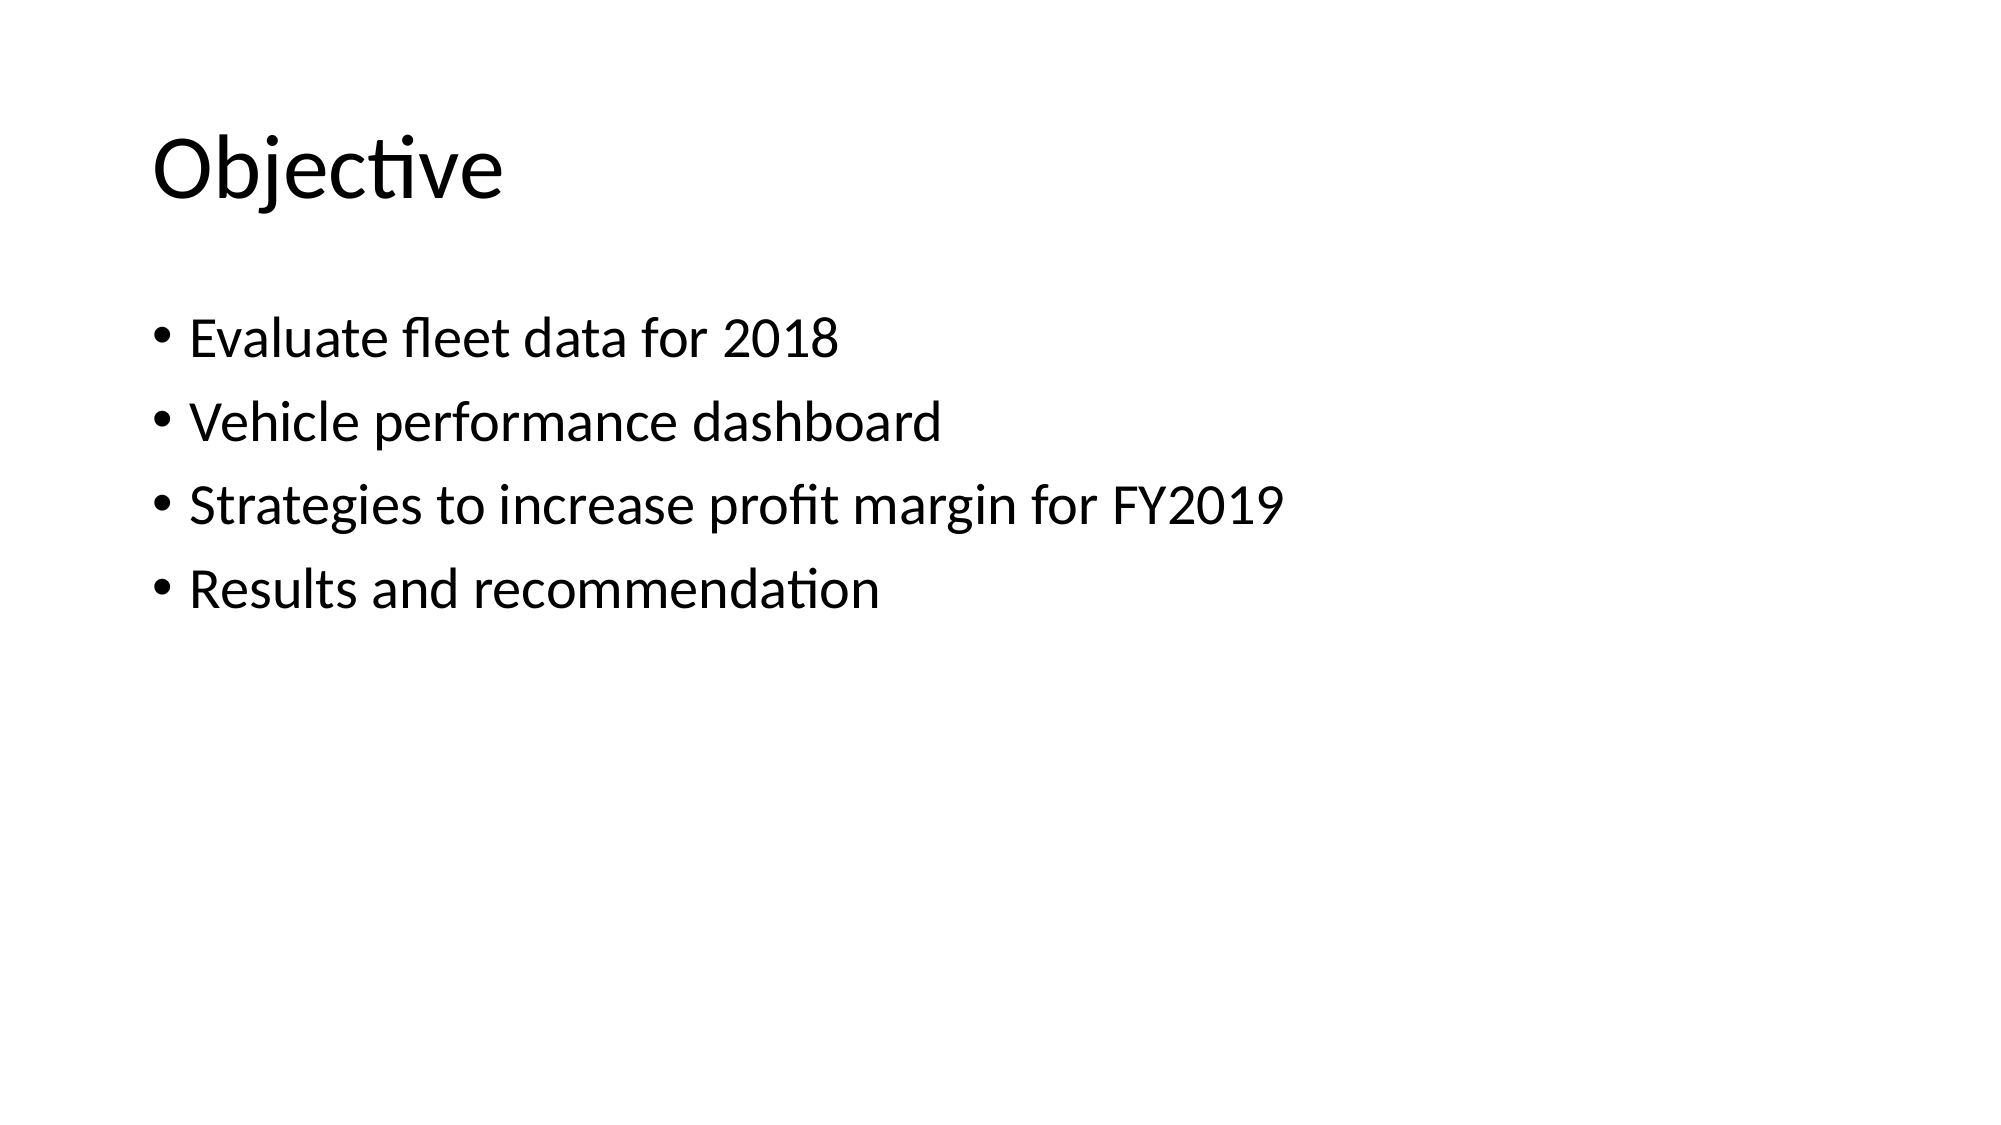

# Objective
Evaluate fleet data for 2018
Vehicle performance dashboard
Strategies to increase profit margin for FY2019
Results and recommendation